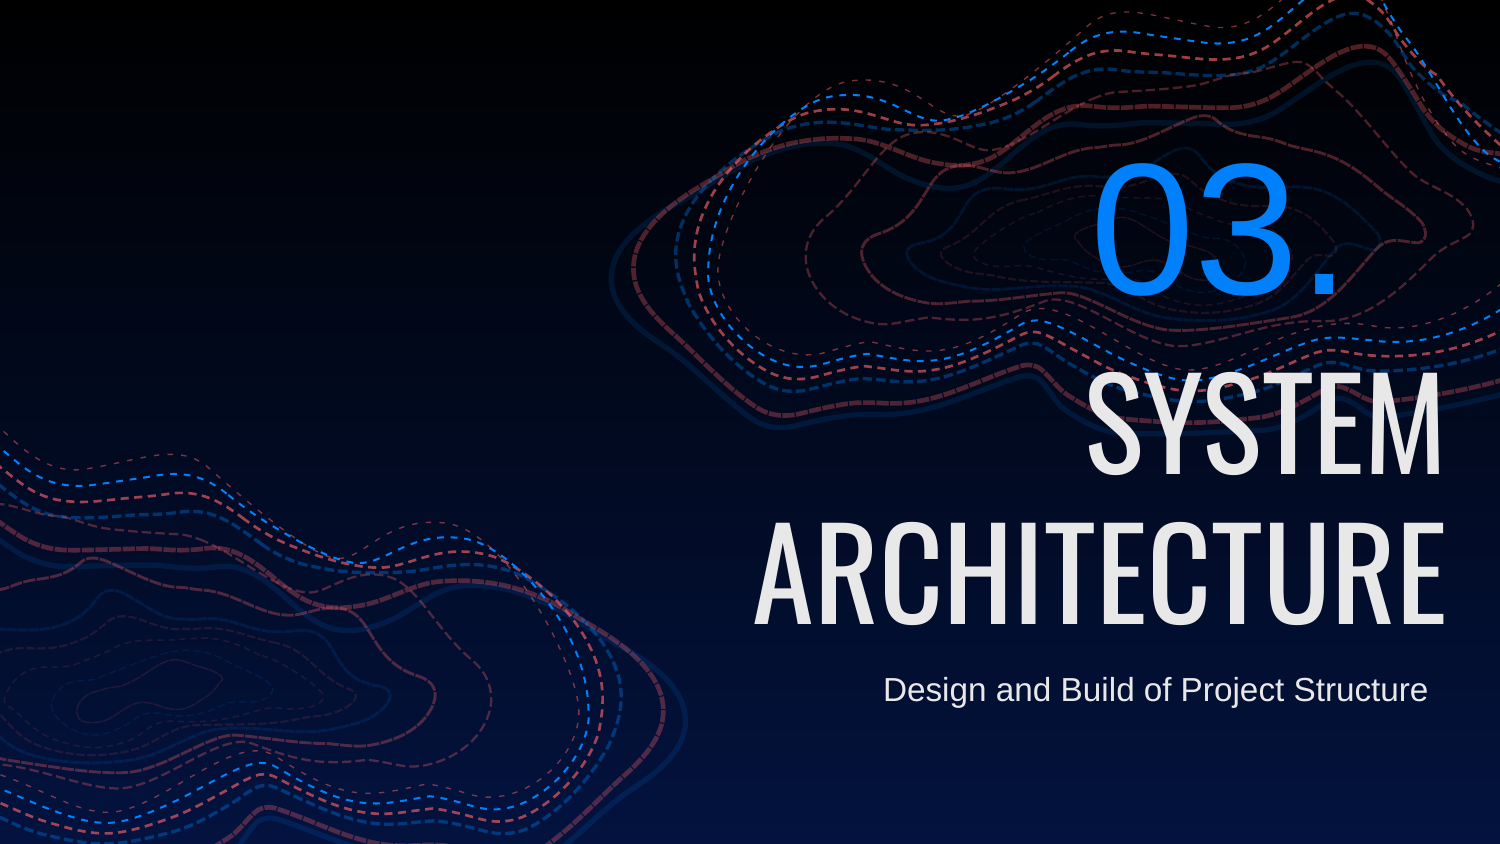

# 03.
SYSTEM ARCHITECTURE
Design and Build of Project Structure